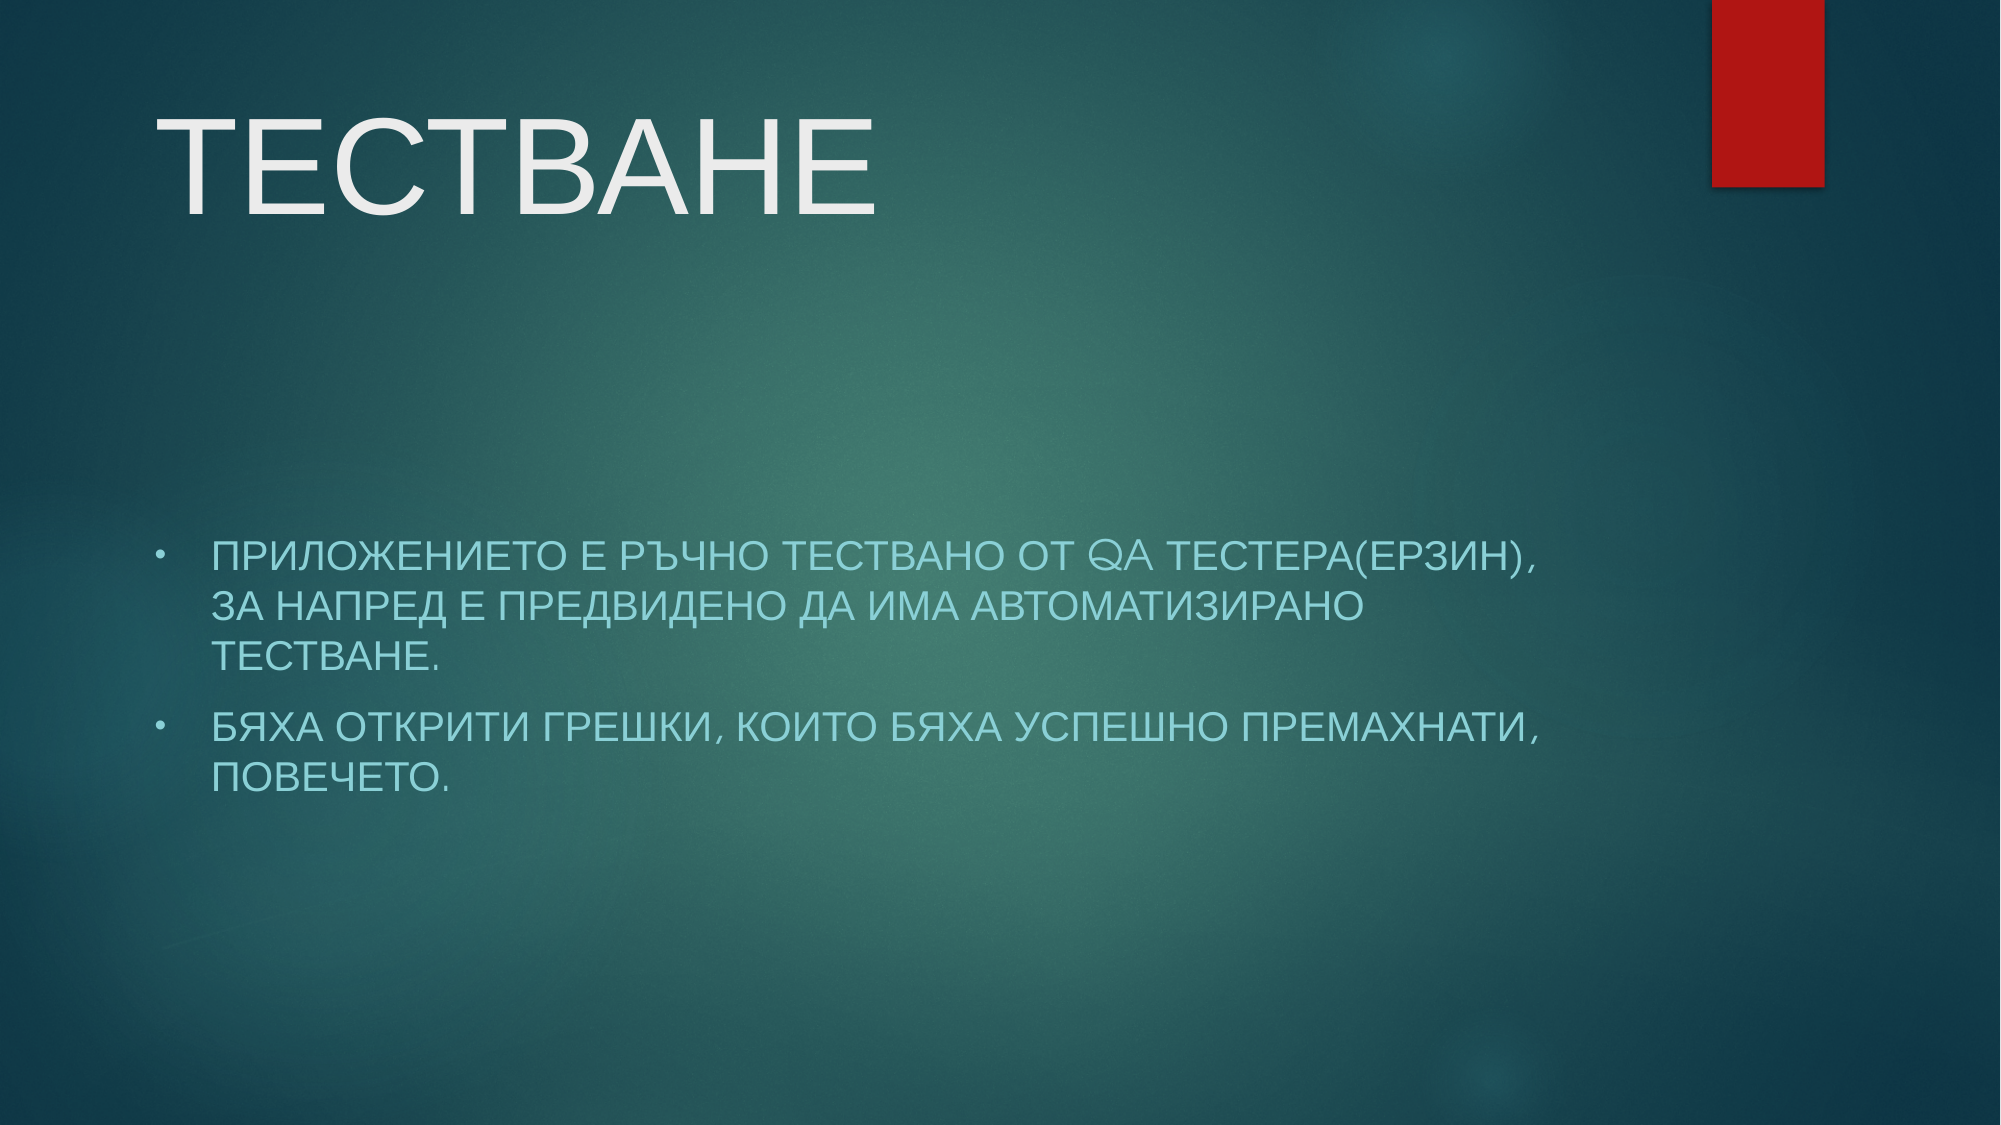

# ТЕСТВАНЕ
Приложението е ръчно тествано от QA тестера(Ерзин), за напред е предвидено да има автоматизирано тестване.
Бяха Открити грешки, които бяха успешно премахнати, повечето.